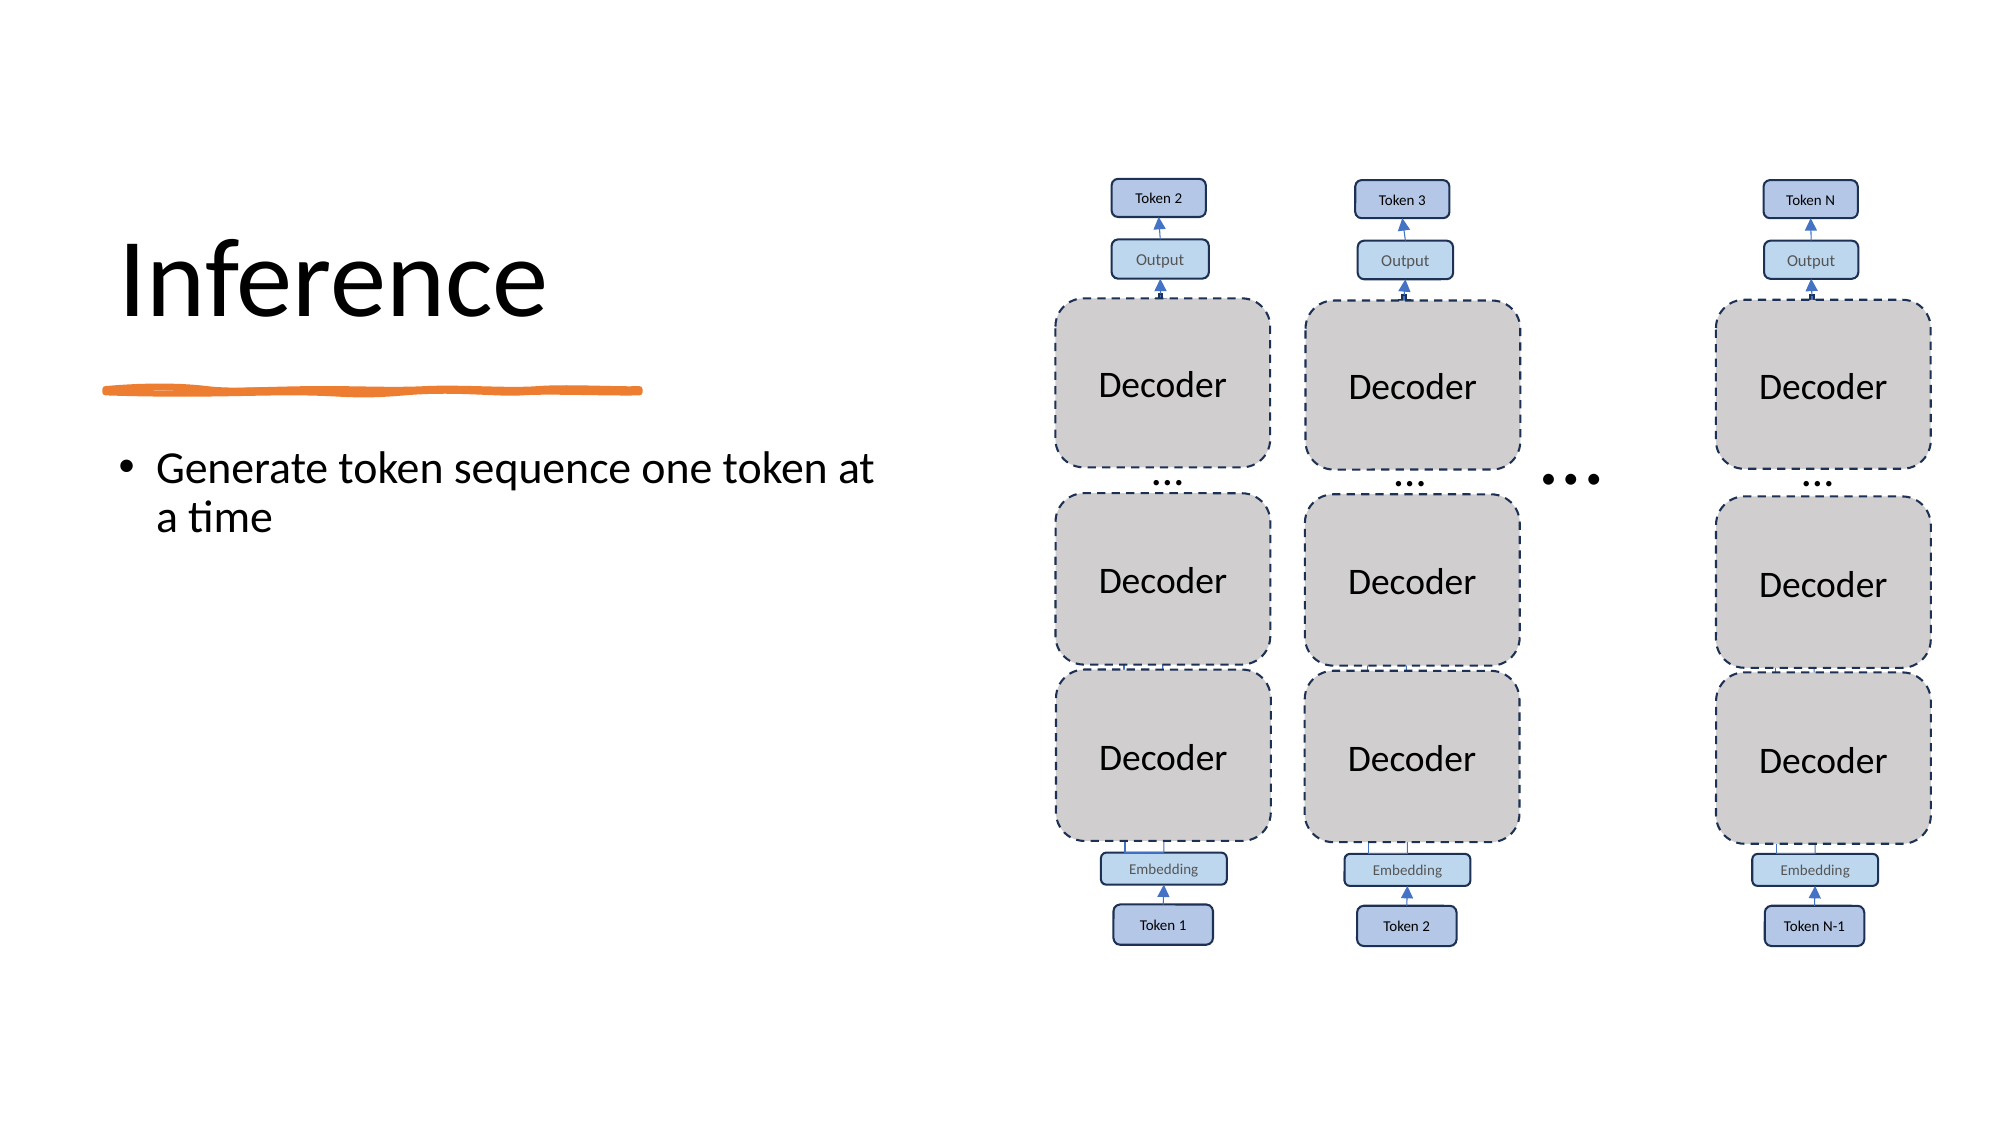

# Inference
Token 2
Output

…

Embedding
Token 1
Token 3
Output

…

Embedding
Token 2
Token N
Output

…

Embedding
Token N-1
…
Decoder
Decoder
Decoder
Decoder
Decoder
Decoder
Decoder
Decoder
Decoder

Generate token sequence one token at a time